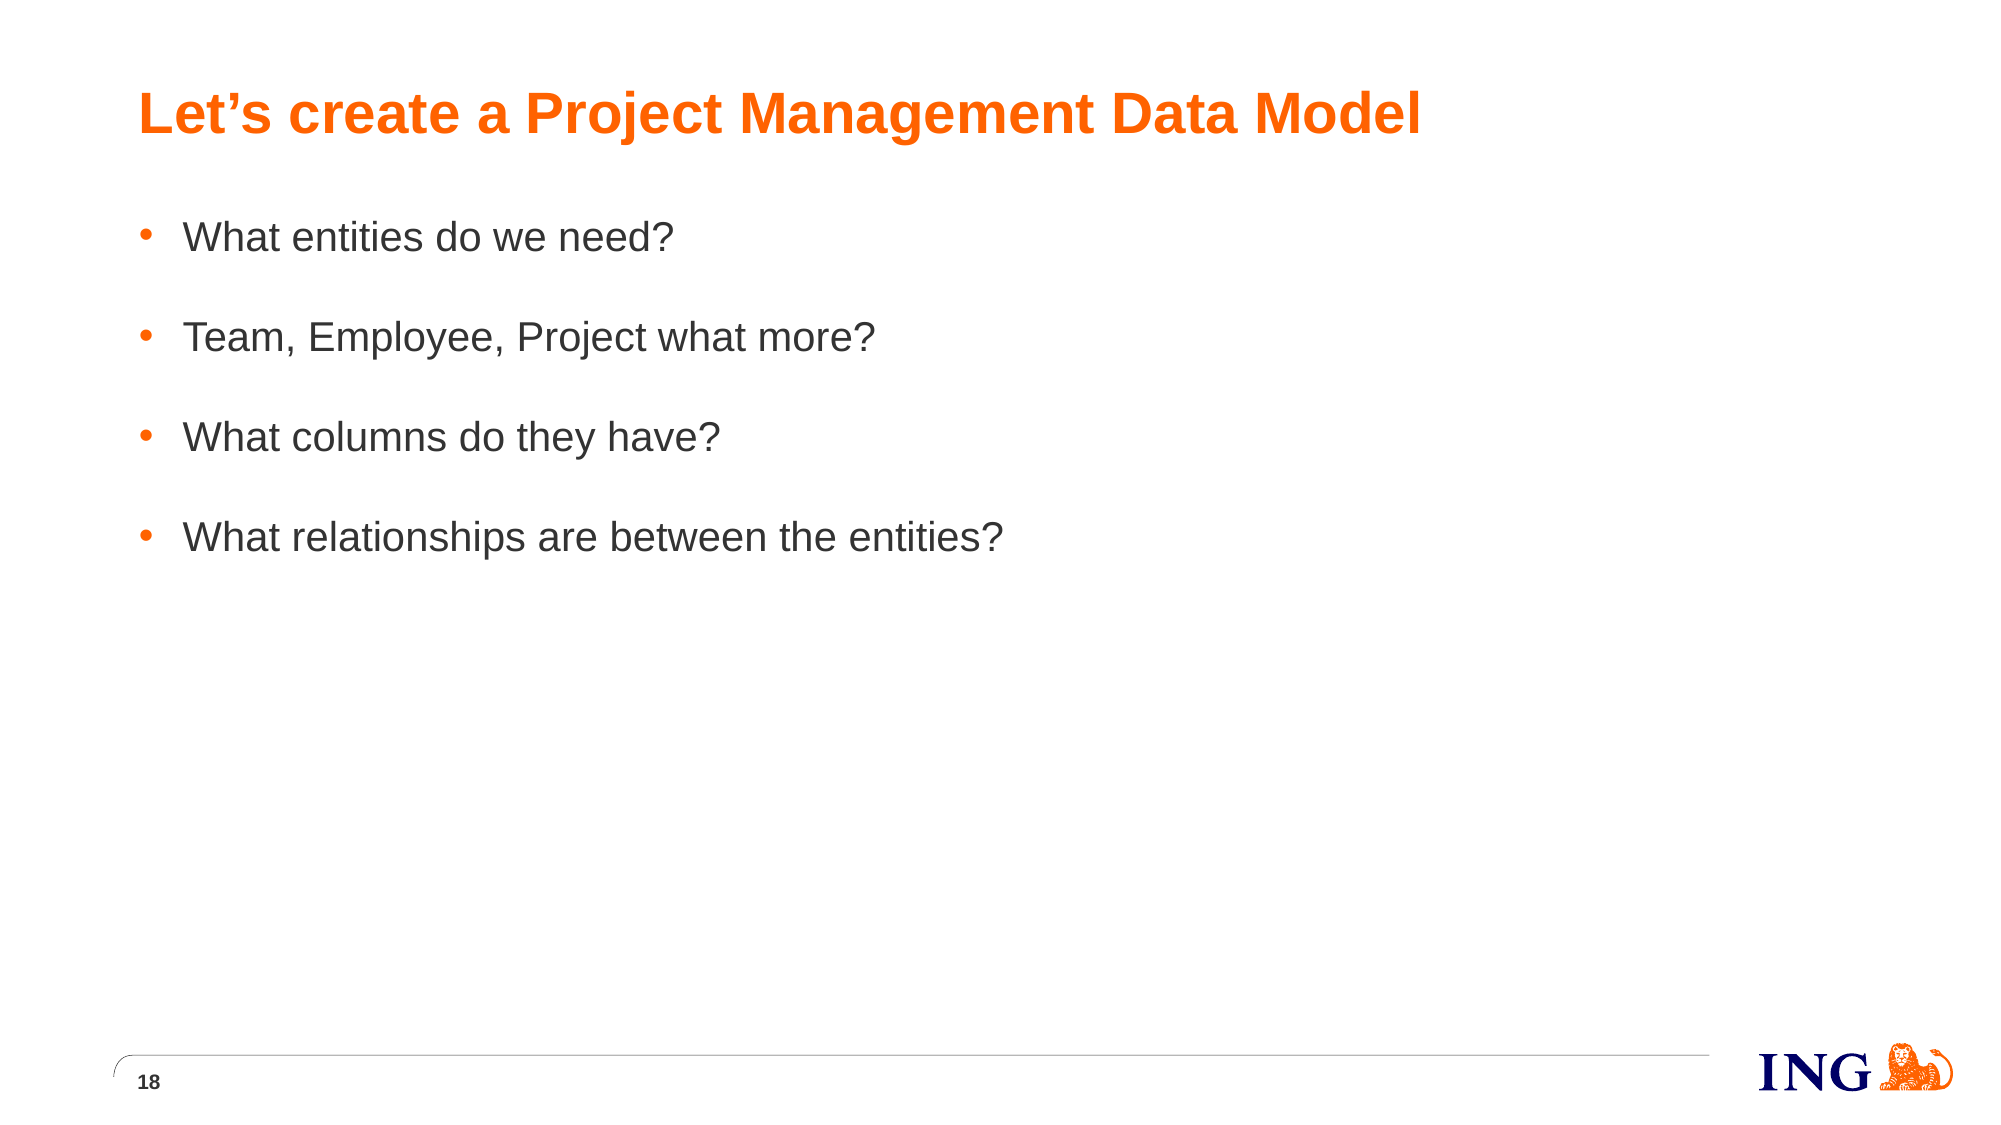

# Let’s create a Project Management Data Model
What entities do we need?

Team, Employee, Project what more?

What columns do they have?

What relationships are between the entities?
18